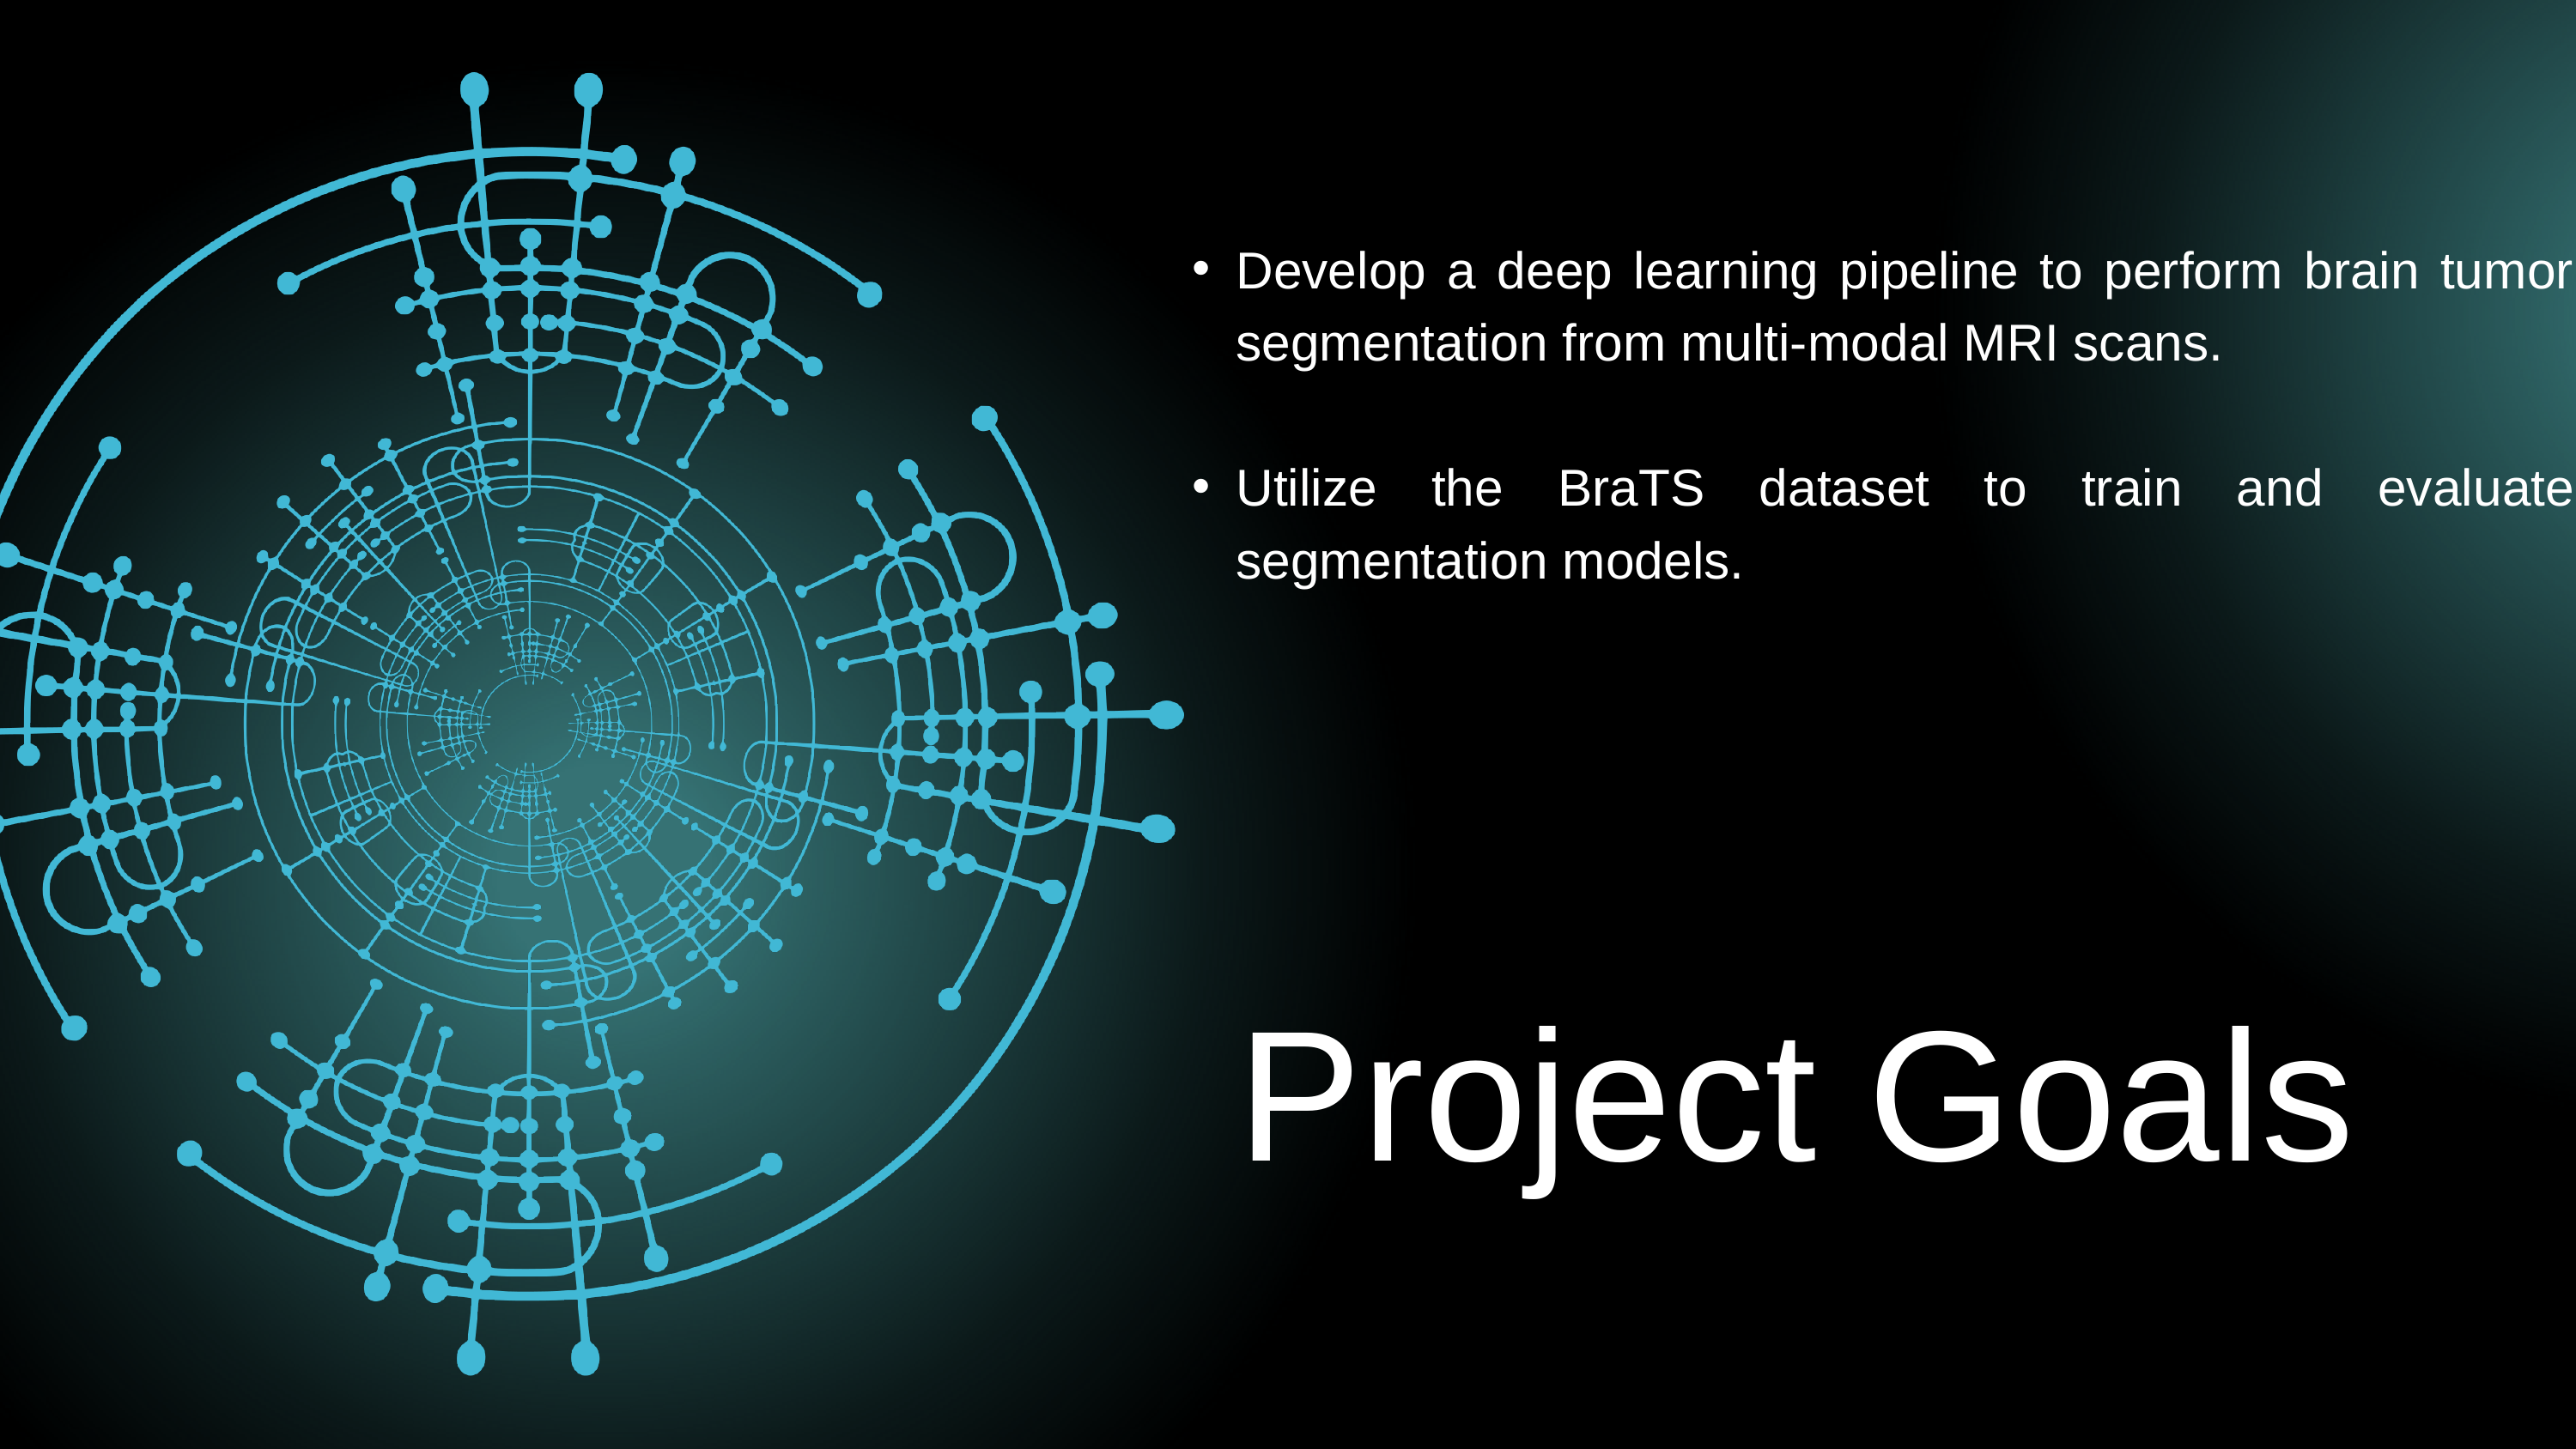

Develop a deep learning pipeline to perform brain tumor segmentation from multi-modal MRI scans.

Utilize the BraTS dataset to train and evaluate segmentation models.

Project Goals